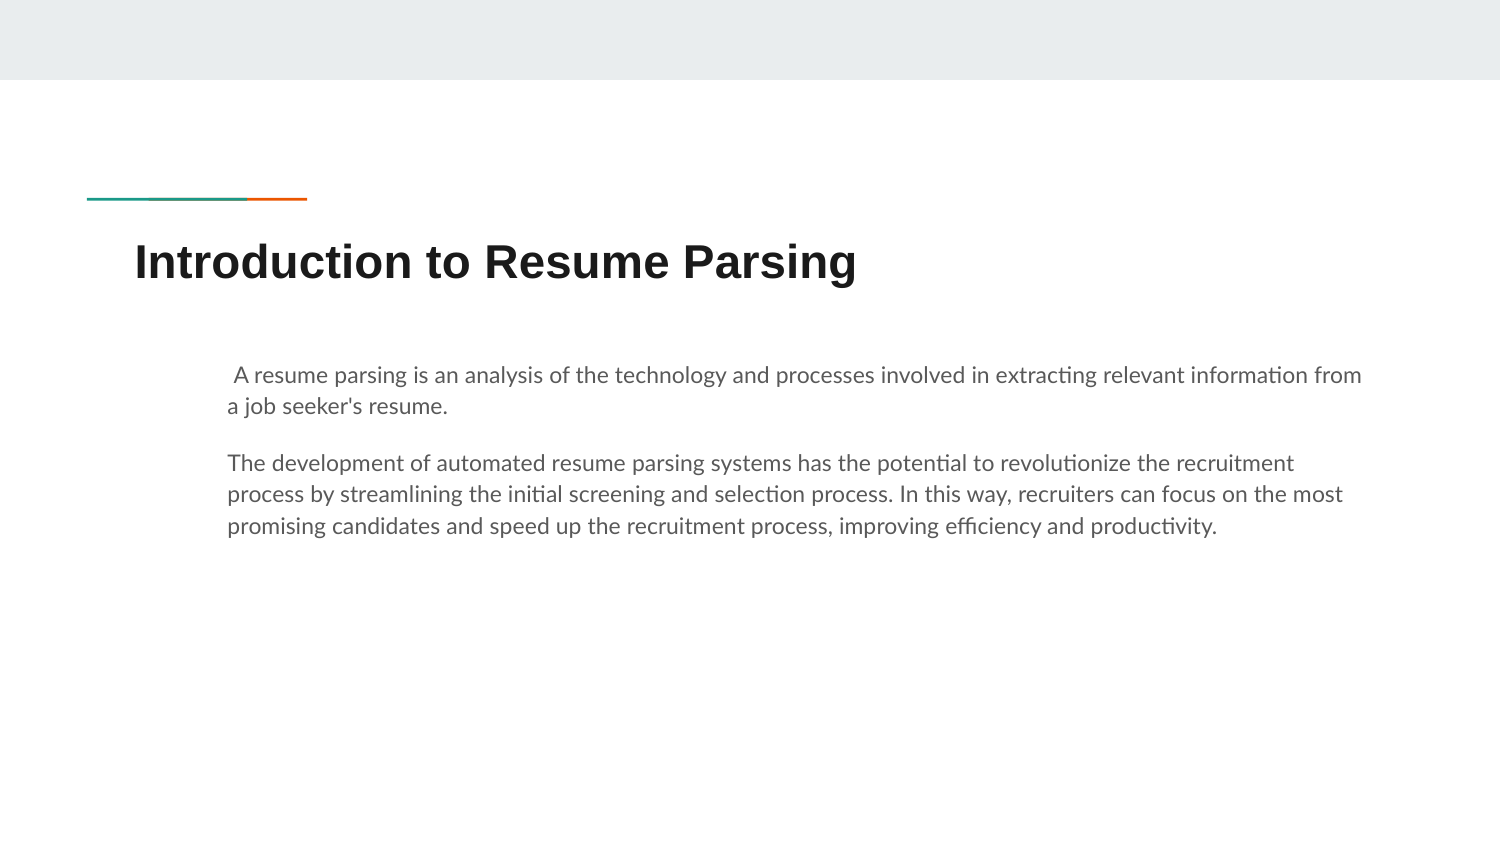

# Introduction to Resume Parsing
 A resume parsing is an analysis of the technology and processes involved in extracting relevant information from a job seeker's resume.
The development of automated resume parsing systems has the potential to revolutionize the recruitment process by streamlining the initial screening and selection process. In this way, recruiters can focus on the most promising candidates and speed up the recruitment process, improving efficiency and productivity.